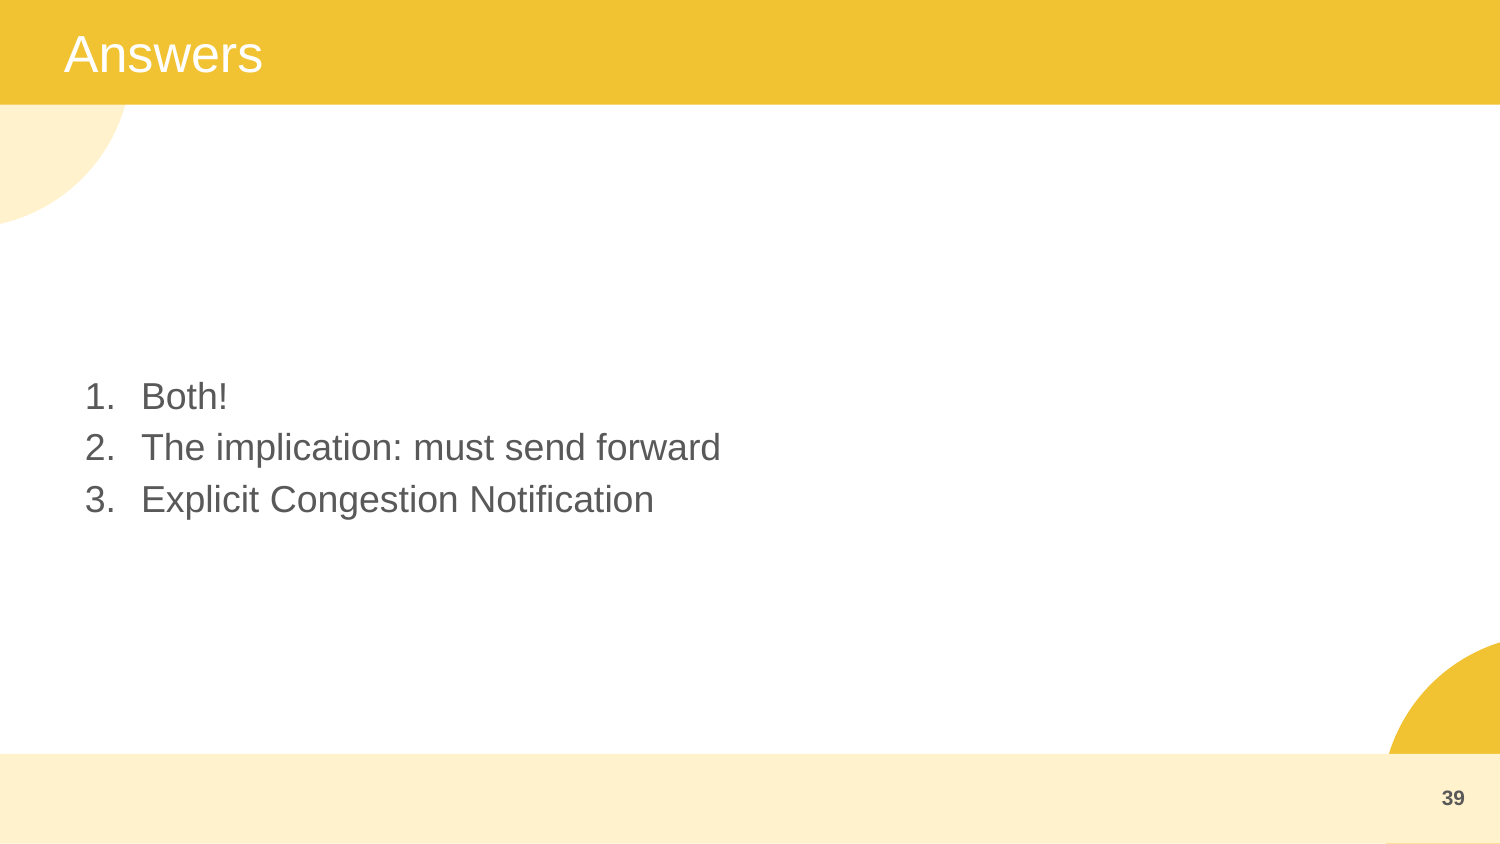

# Answers
Both!
The implication: must send forward
Explicit Congestion Notification
39